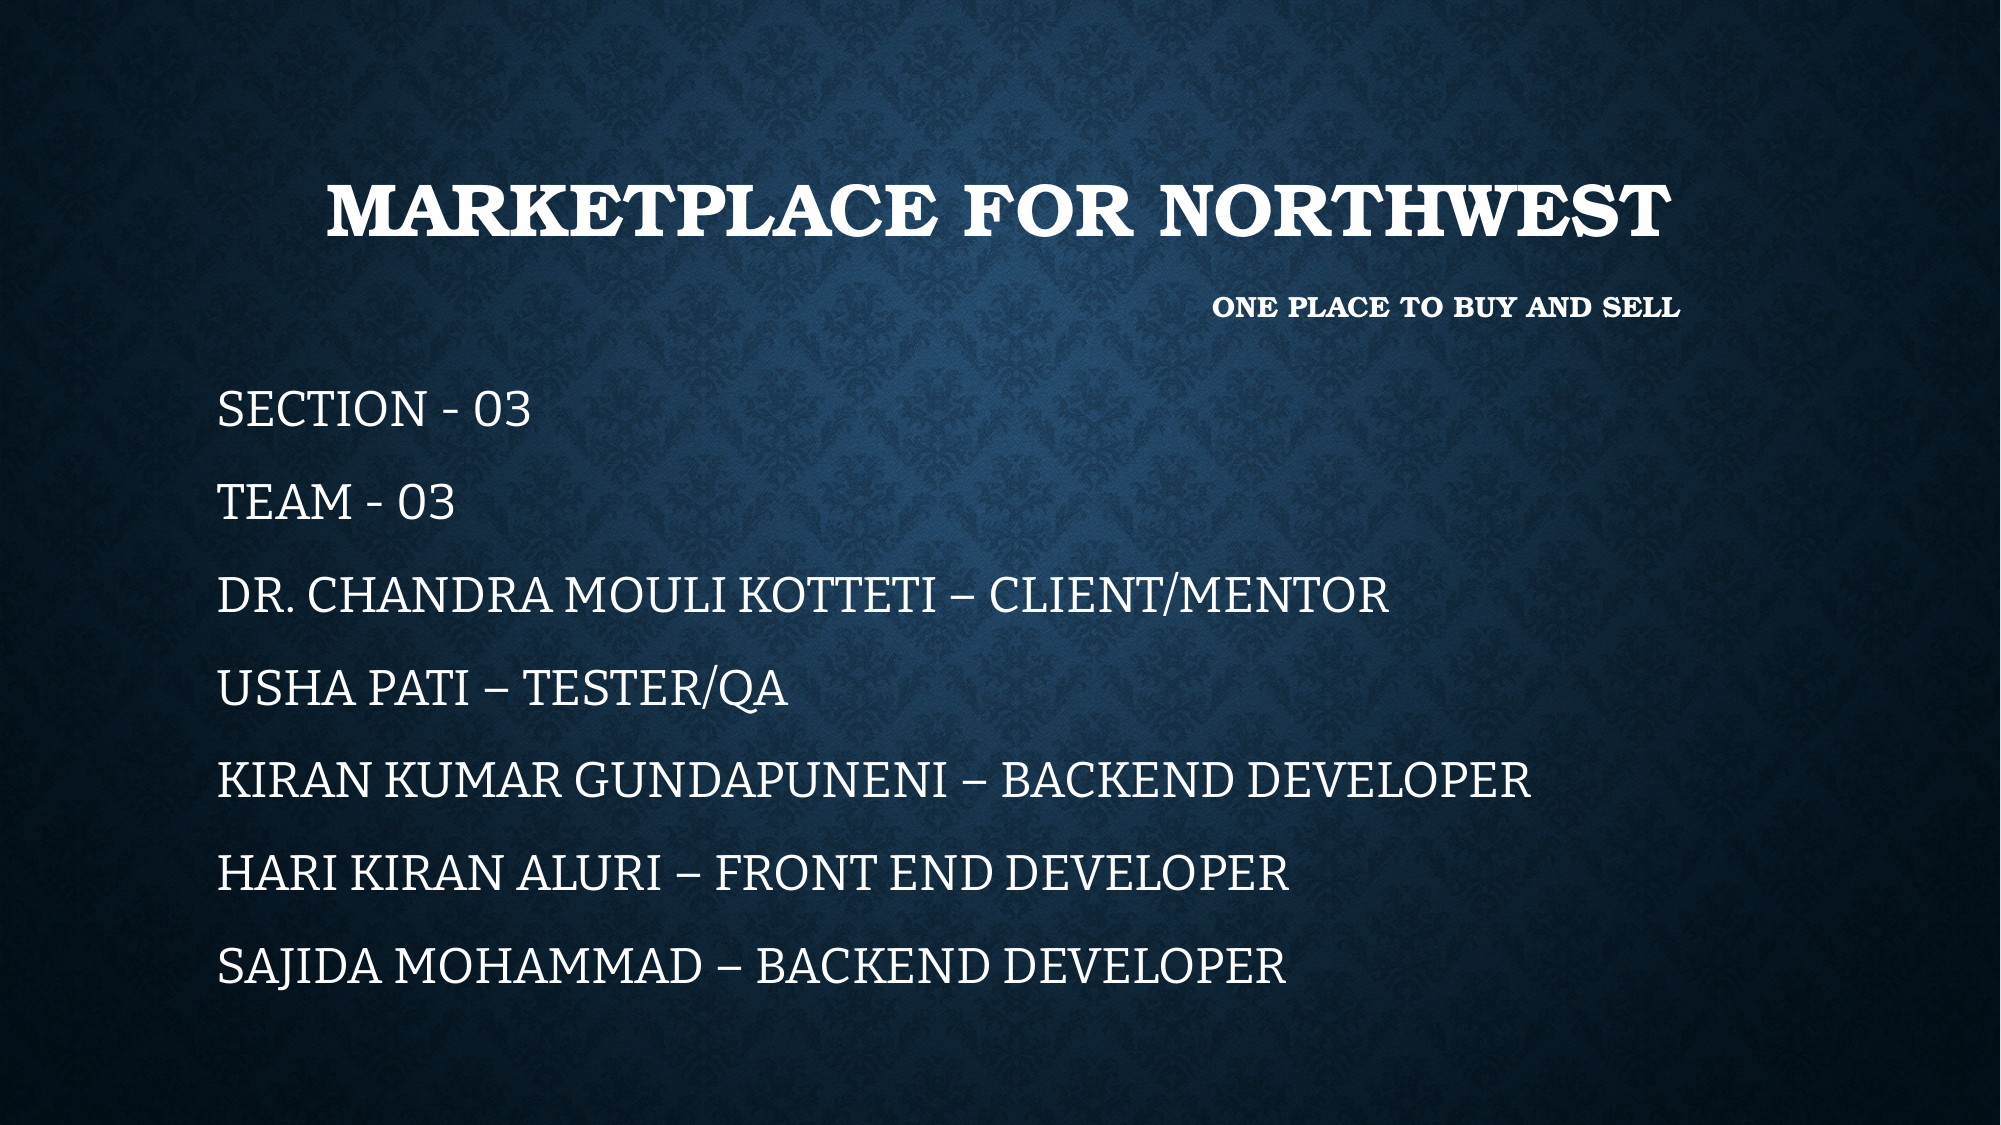

# MARKETPLACE FOR NORTHWEST One place to buy and sell
SECTION - 03
TEAM - 03
DR. CHANDRA MOULI KOTTETI – CLIENT/MENTOR
USHA PATI – TESTER/QA
KIRAN KUMAR GUNDAPUNENI – BACKEND DEVELOPER
HARI KIRAN ALURI – FRONT END DEVELOPER
SAJIDA MOHAMMAD – BACKEND DEVELOPER